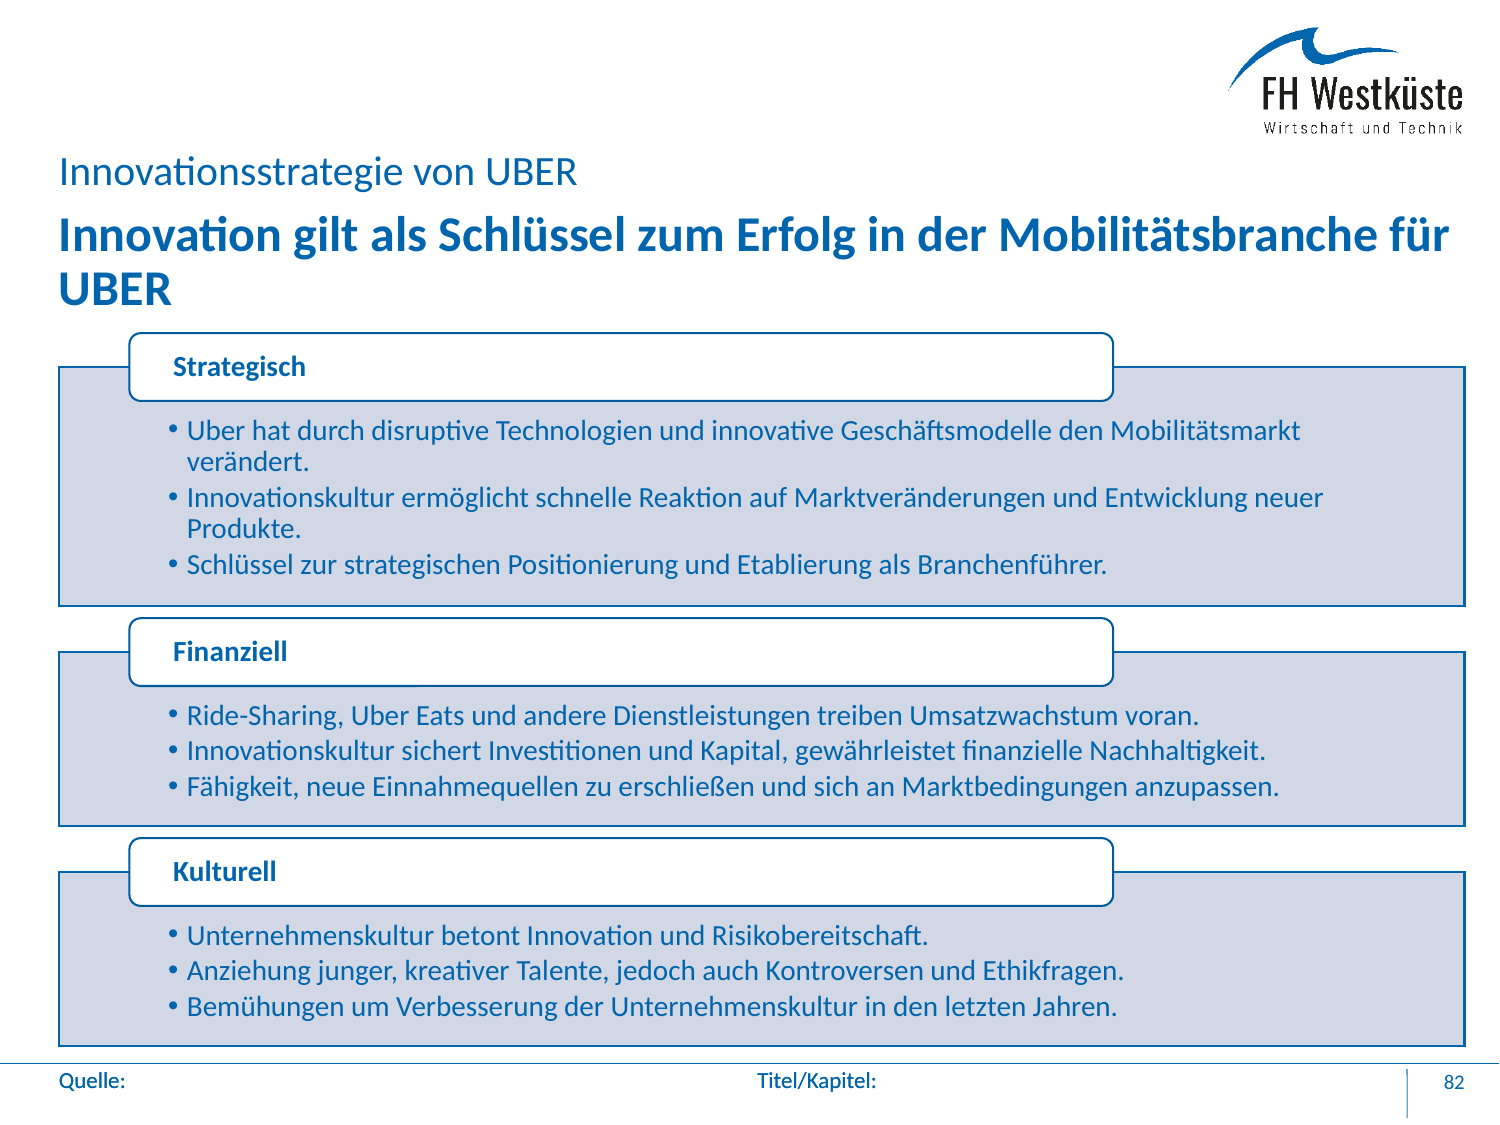

Innovationsstrategie von UBER
# Innovation gilt als Schlüssel zum Erfolg in der Mobilitätsbranche für UBER
Uber hat durch disruptive Technologien und innovative Geschäftsmodelle den Mobilitätsmarkt verändert.
Innovationskultur ermöglicht schnelle Reaktion auf Marktveränderungen und Entwicklung neuer Produkte.
Schlüssel zur strategischen Positionierung und Etablierung als Branchenführer.
Strategisch
Ride-Sharing, Uber Eats und andere Dienstleistungen treiben Umsatzwachstum voran.
Innovationskultur sichert Investitionen und Kapital, gewährleistet finanzielle Nachhaltigkeit.
Fähigkeit, neue Einnahmequellen zu erschließen und sich an Marktbedingungen anzupassen.
Finanziell
Unternehmenskultur betont Innovation und Risikobereitschaft.
Anziehung junger, kreativer Talente, jedoch auch Kontroversen und Ethikfragen.
Bemühungen um Verbesserung der Unternehmenskultur in den letzten Jahren.
Kulturell

82